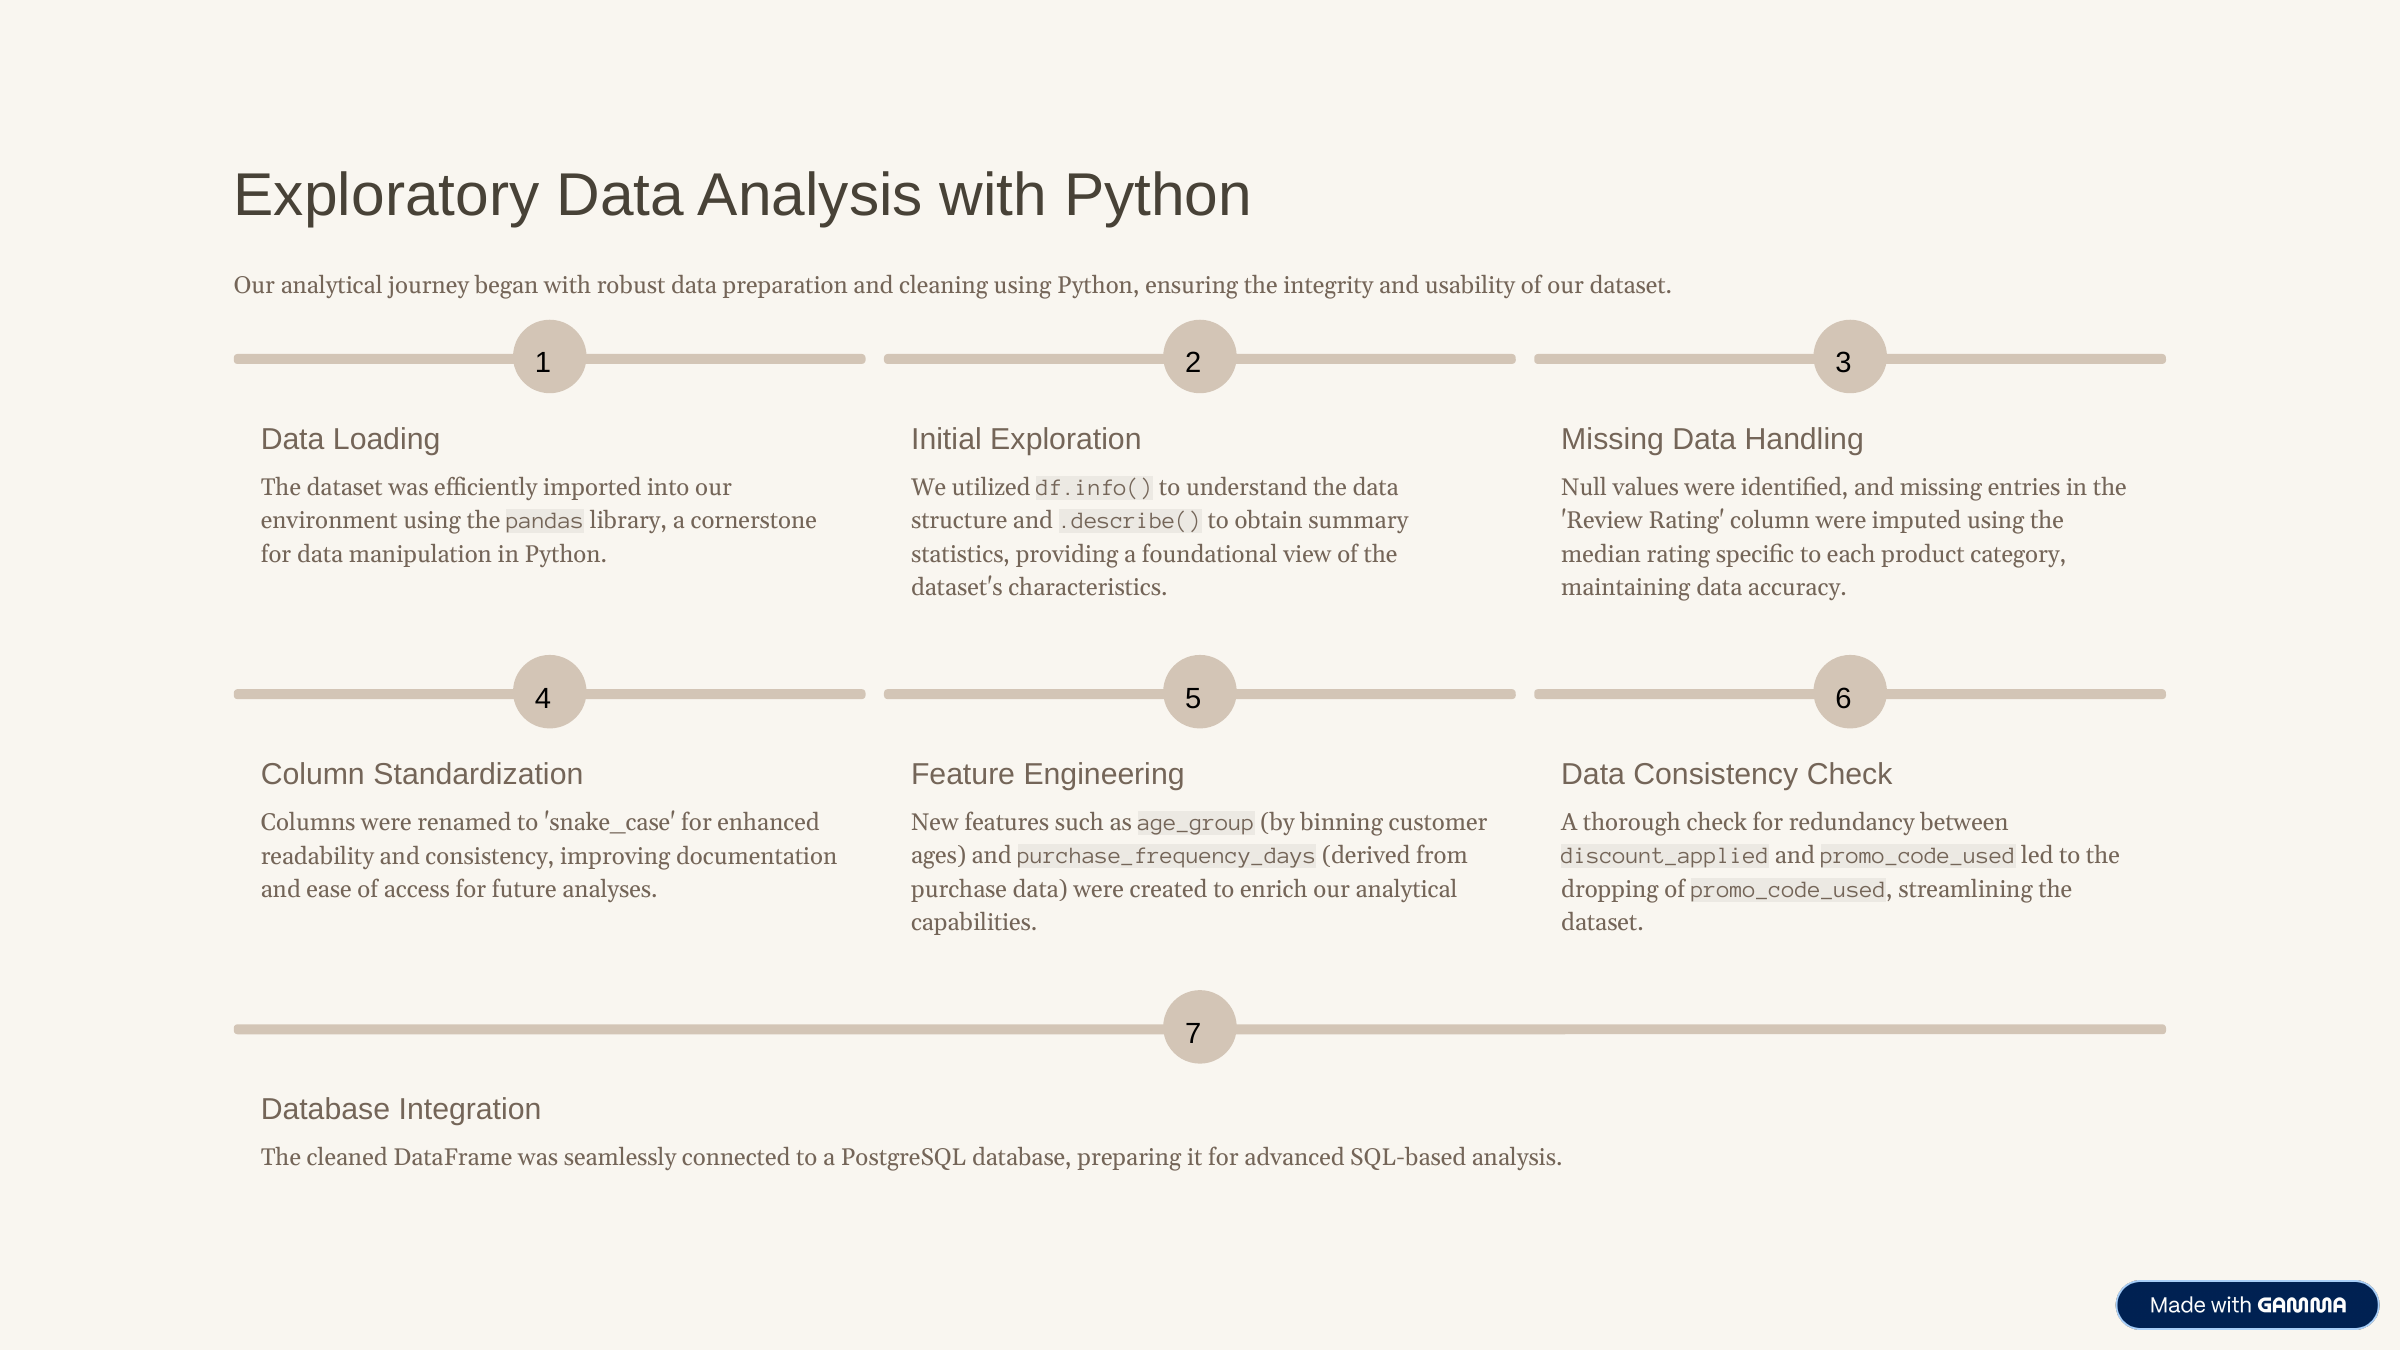

Exploratory Data Analysis with Python
Our analytical journey began with robust data preparation and cleaning using Python, ensuring the integrity and usability of our dataset.

1
2
3

Data Loading
Initial Exploration
Missing Data Handling
The dataset was efficiently imported into our environment using the pandas library, a cornerstone for data manipulation in Python.
We utilized df.info() to understand the data structure and .describe() to obtain summary statistics, providing a foundational view of the dataset's characteristics.
Null values were identified, and missing entries in the 'Review Rating' column were imputed using the median rating specific to each product category, maintaining data accuracy.

4
5
6

Column Standardization
Feature Engineering
Data Consistency Check
Columns were renamed to 'snake_case' for enhanced readability and consistency, improving documentation and ease of access for future analyses.
New features such as age_group (by binning customer ages) and purchase_frequency_days (derived from purchase data) were created to enrich our analytical capabilities.
A thorough check for redundancy between discount_applied and promo_code_used led to the dropping of promo_code_used, streamlining the dataset.

7

Database Integration
The cleaned DataFrame was seamlessly connected to a PostgreSQL database, preparing it for advanced SQL-based analysis.